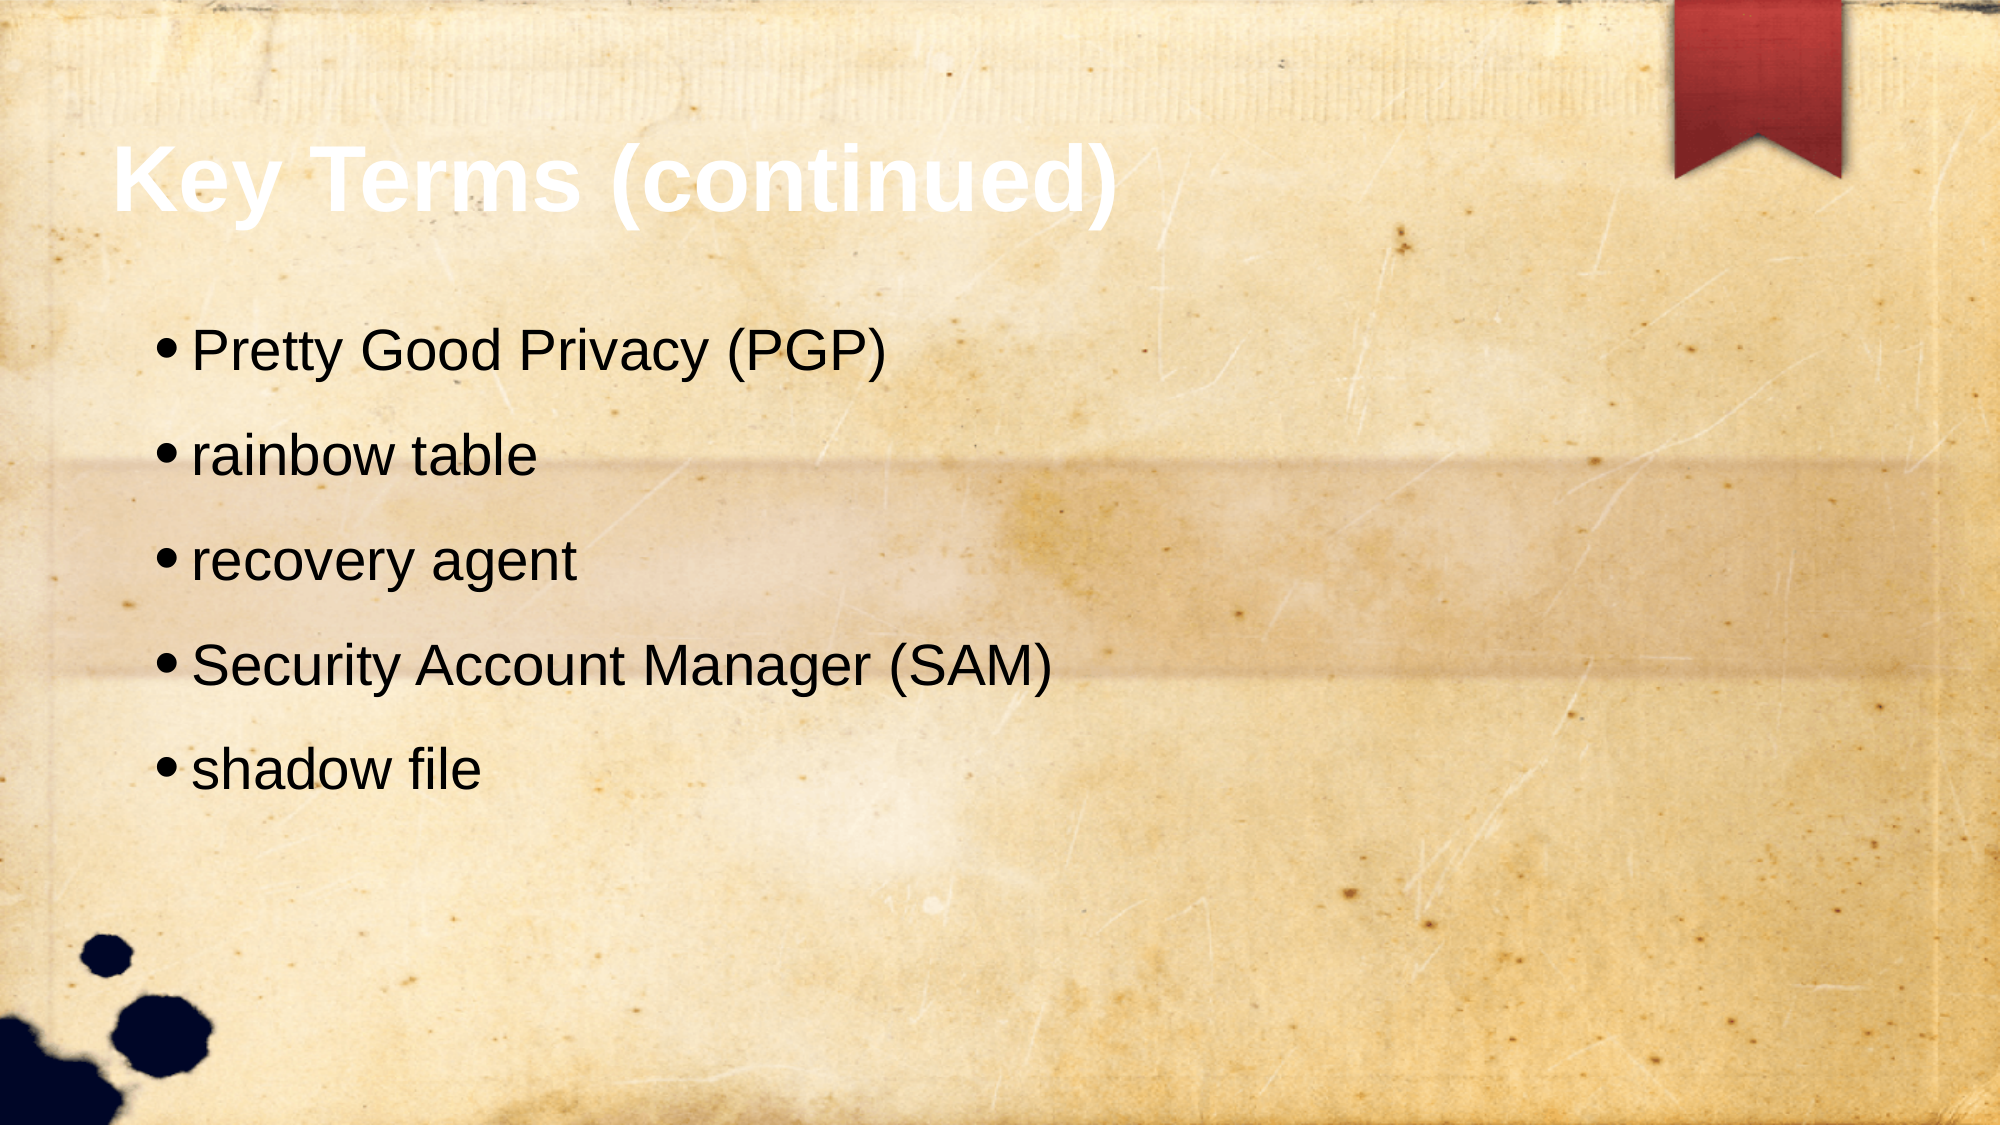

Key Terms (continued)
Pretty Good Privacy (PGP)
rainbow table
recovery agent
Security Account Manager (SAM)
shadow file